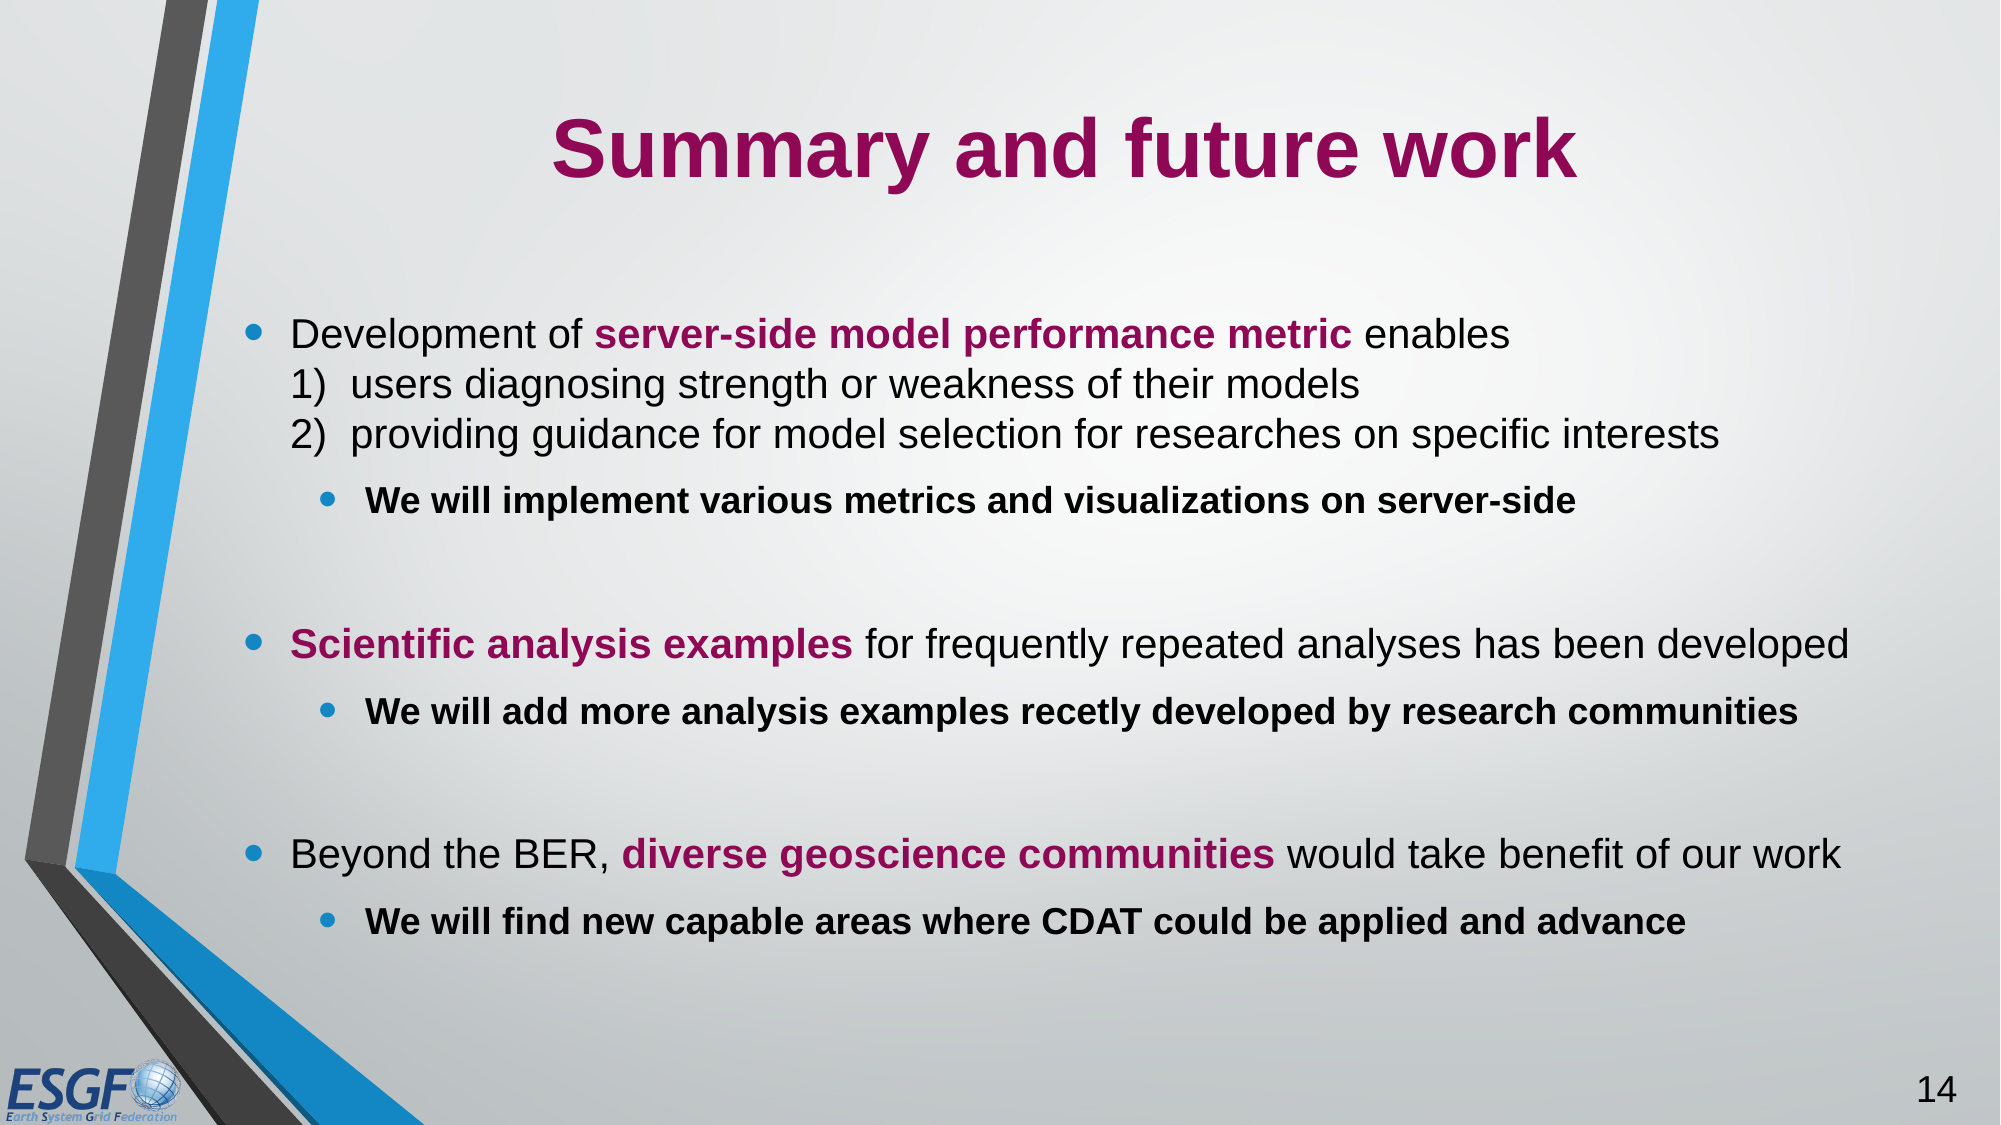

# Summary and future work
Development of server-side model performance metric enables
1)  users diagnosing strength or weakness of their models
2)  providing guidance for model selection for researches on specific interests
We will implement various metrics and visualizations on server-side

Scientific analysis examples for frequently repeated analyses has been developed
We will add more analysis examples recetly developed by research communities

Beyond the BER, diverse geoscience communities would take benefit of our work
We will find new capable areas where CDAT could be applied and advance